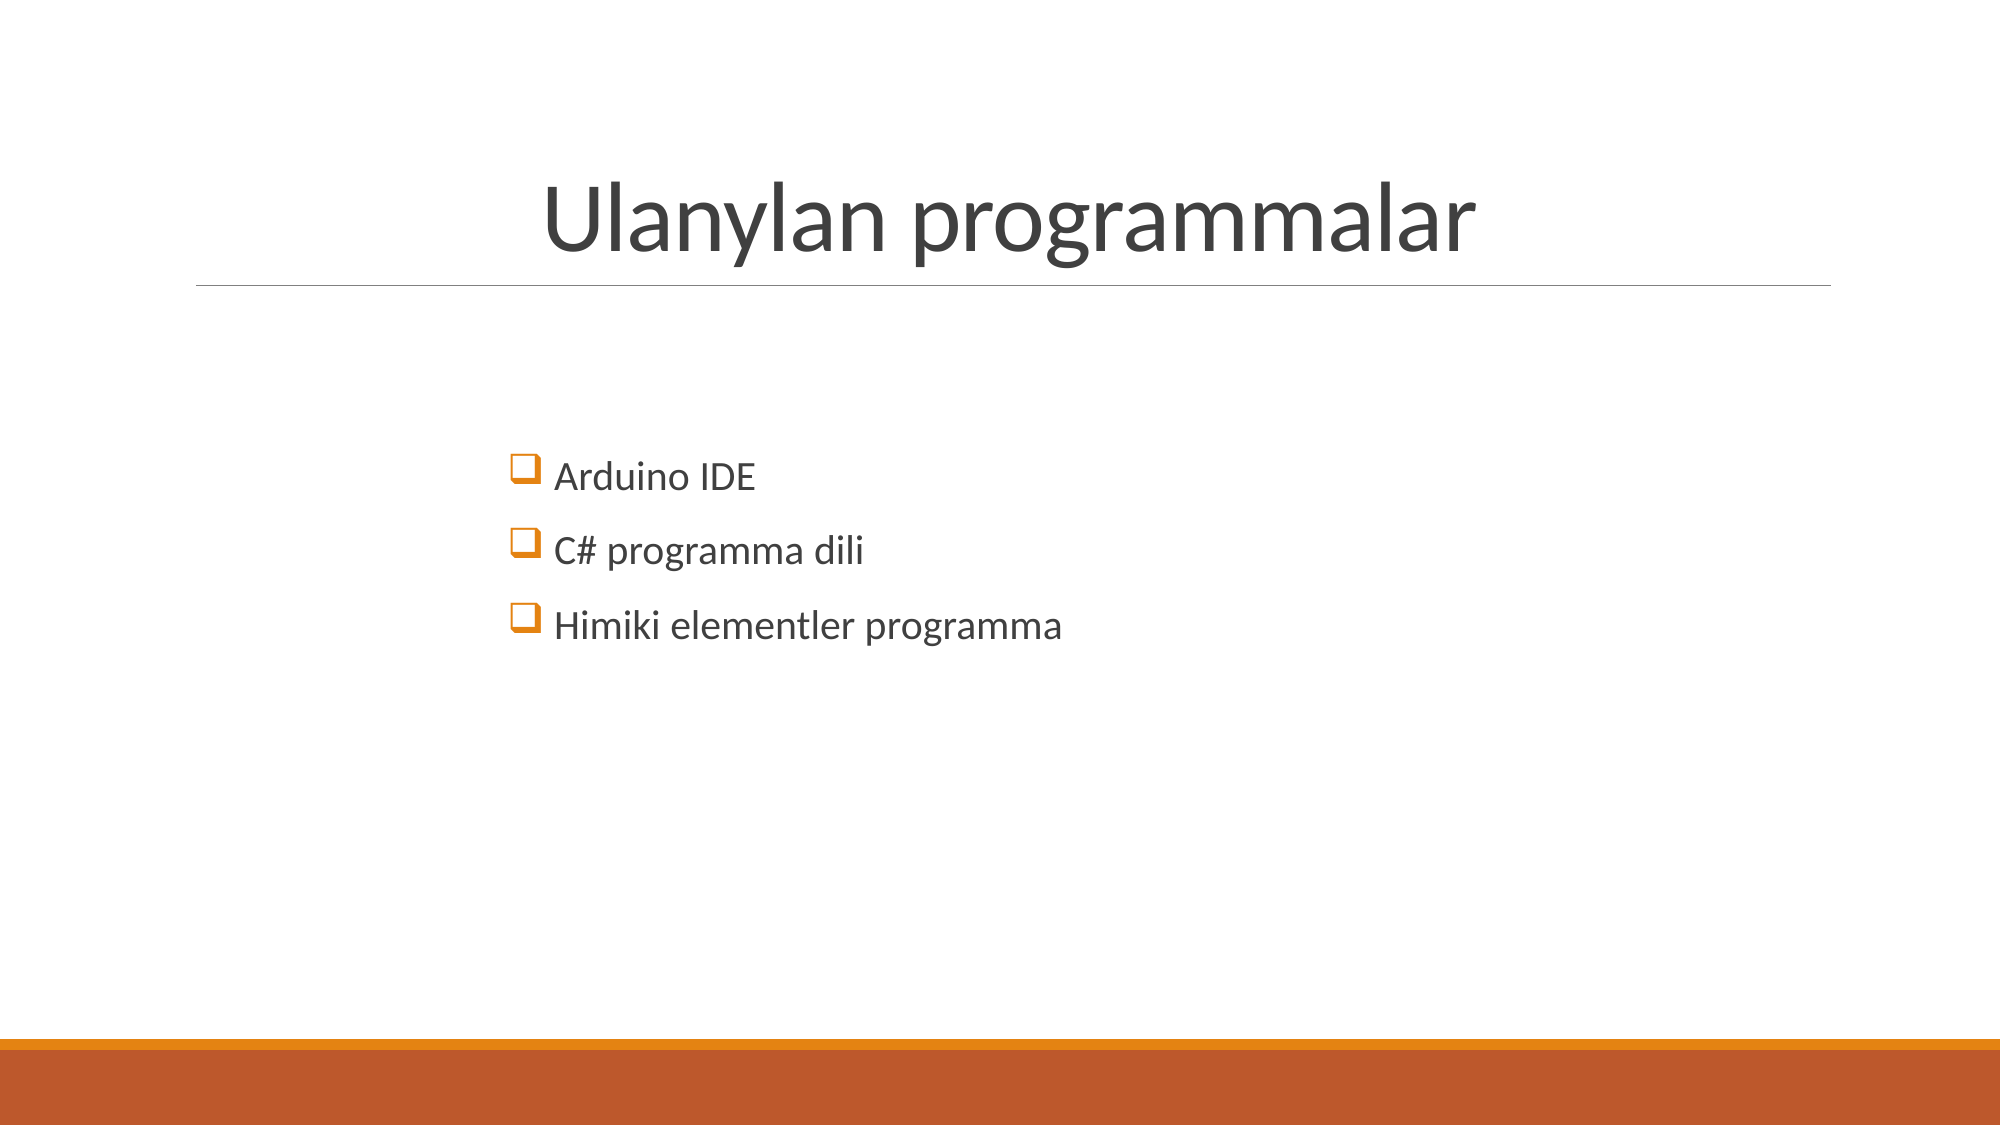

# Ulanylan programmalar
 Arduino IDE
 C# programma dili
 Himiki elementler programma